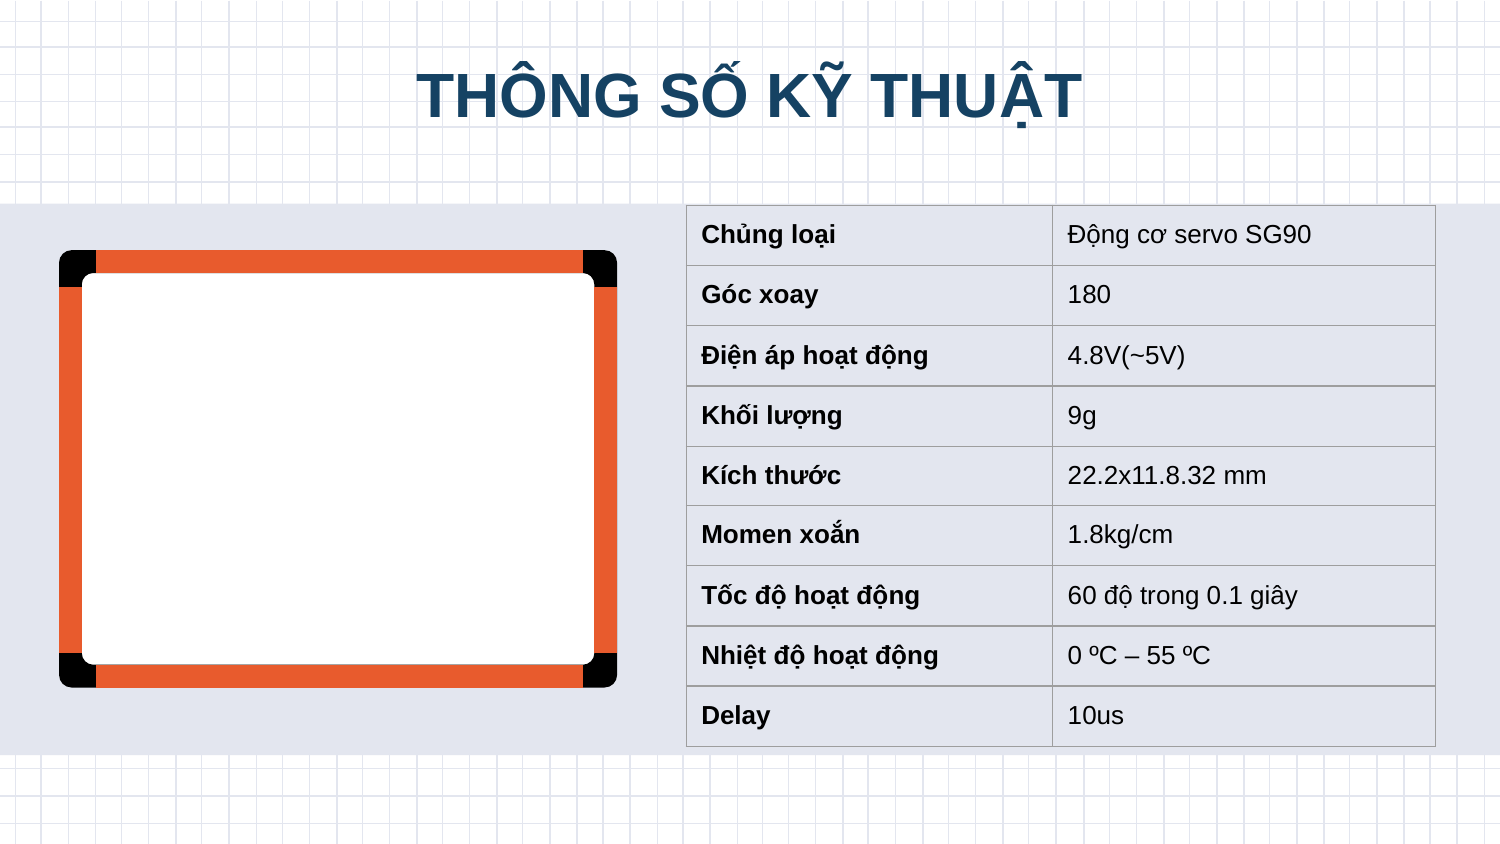

# THÔNG SỐ KỸ THUẬT
| Chủng loại | Động cơ servo SG90 |
| --- | --- |
| Góc xoay | 180 |
| Điện áp hoạt động | 4.8V(~5V) |
| Khối lượng | 9g |
| Kích thước | 22.2x11.8.32 mm |
| Momen xoắn | 1.8kg/cm |
| Tốc độ hoạt động | 60 độ trong 0.1 giây |
| Nhiệt độ hoạt động | 0 ºC – 55 ºC |
| Delay | 10us |